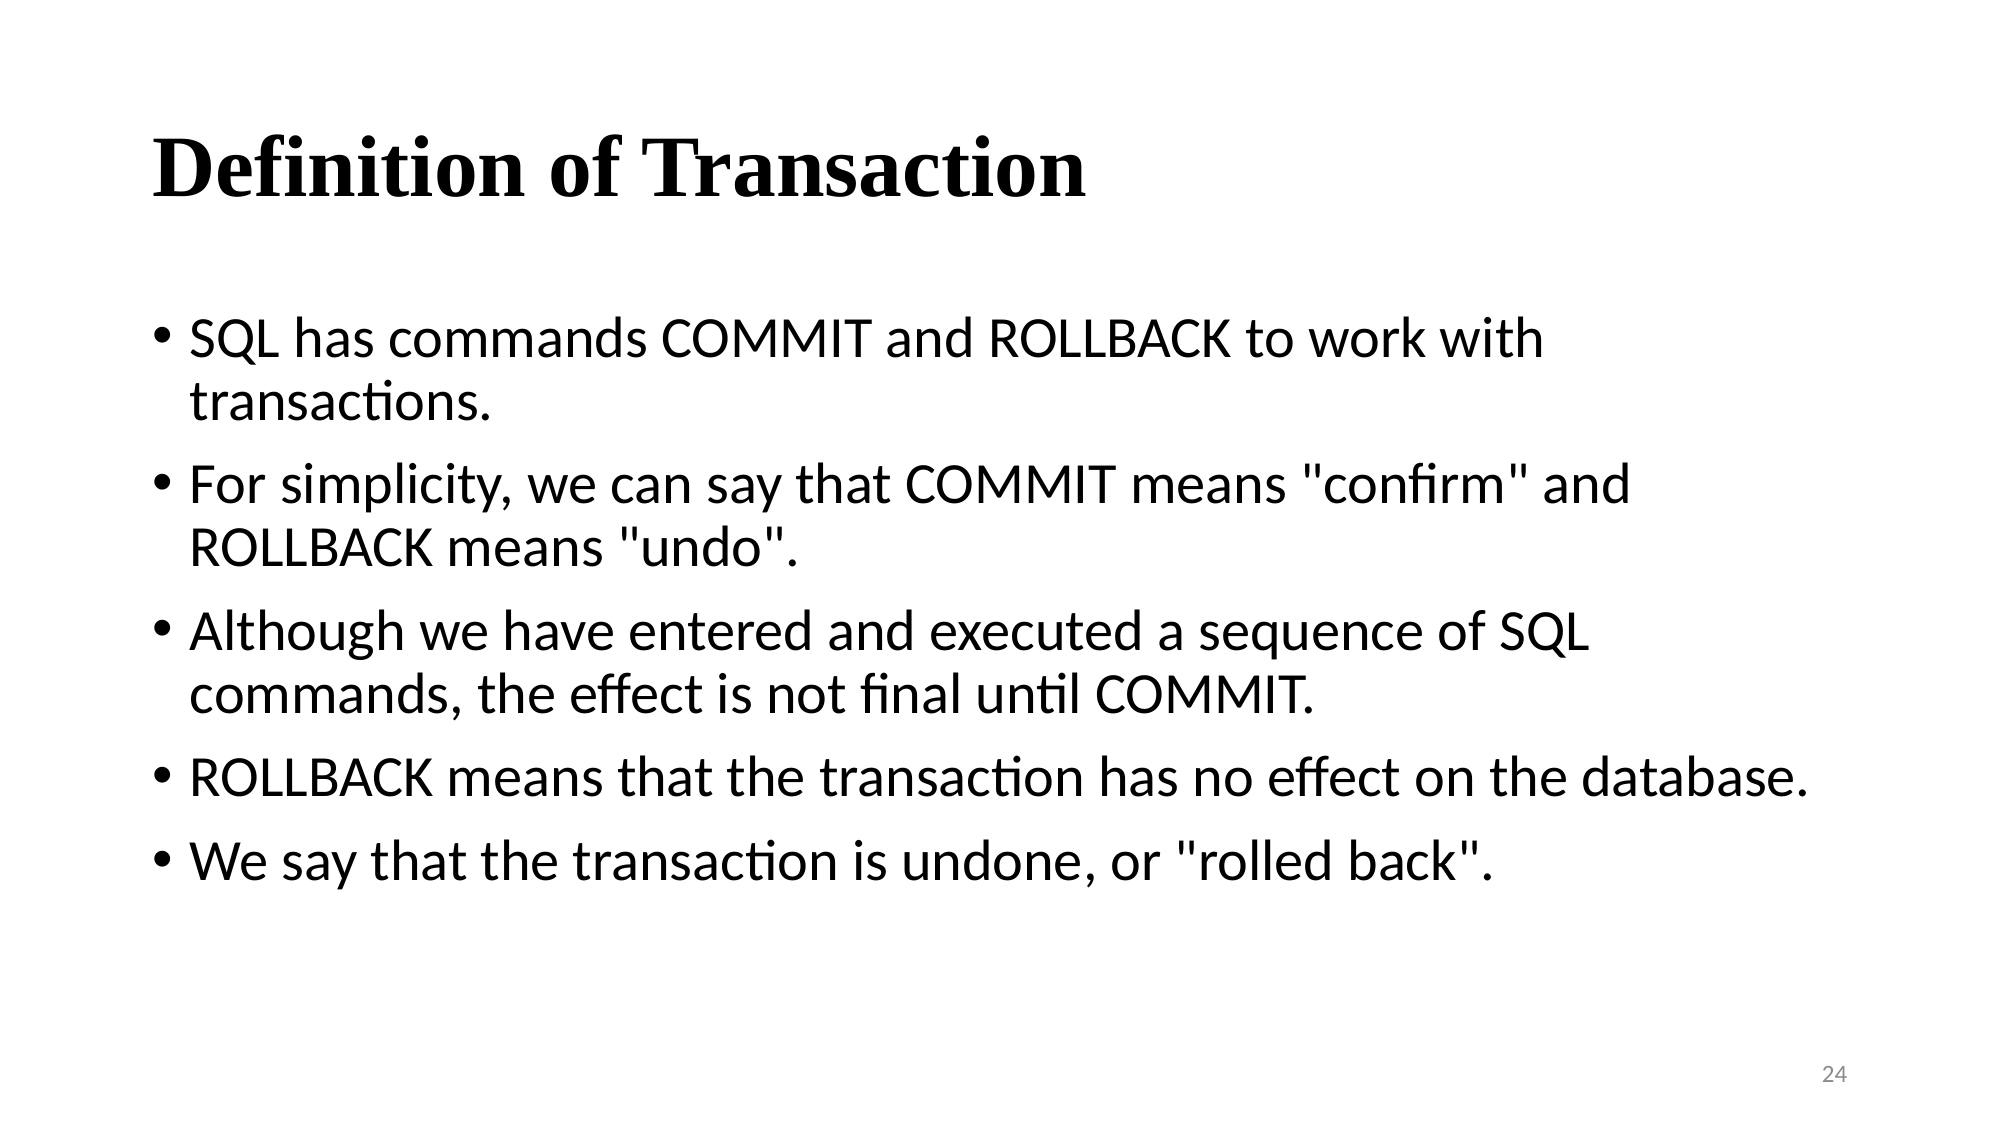

# Definition of Transaction
SQL has commands COMMIT and ROLLBACK to work with transactions.
For simplicity, we can say that COMMIT means "confirm" and ROLLBACK means "undo".
Although we have entered and executed a sequence of SQL commands, the effect is not final until COMMIT.
ROLLBACK means that the transaction has no effect on the database.
We say that the transaction is undone, or "rolled back".
24